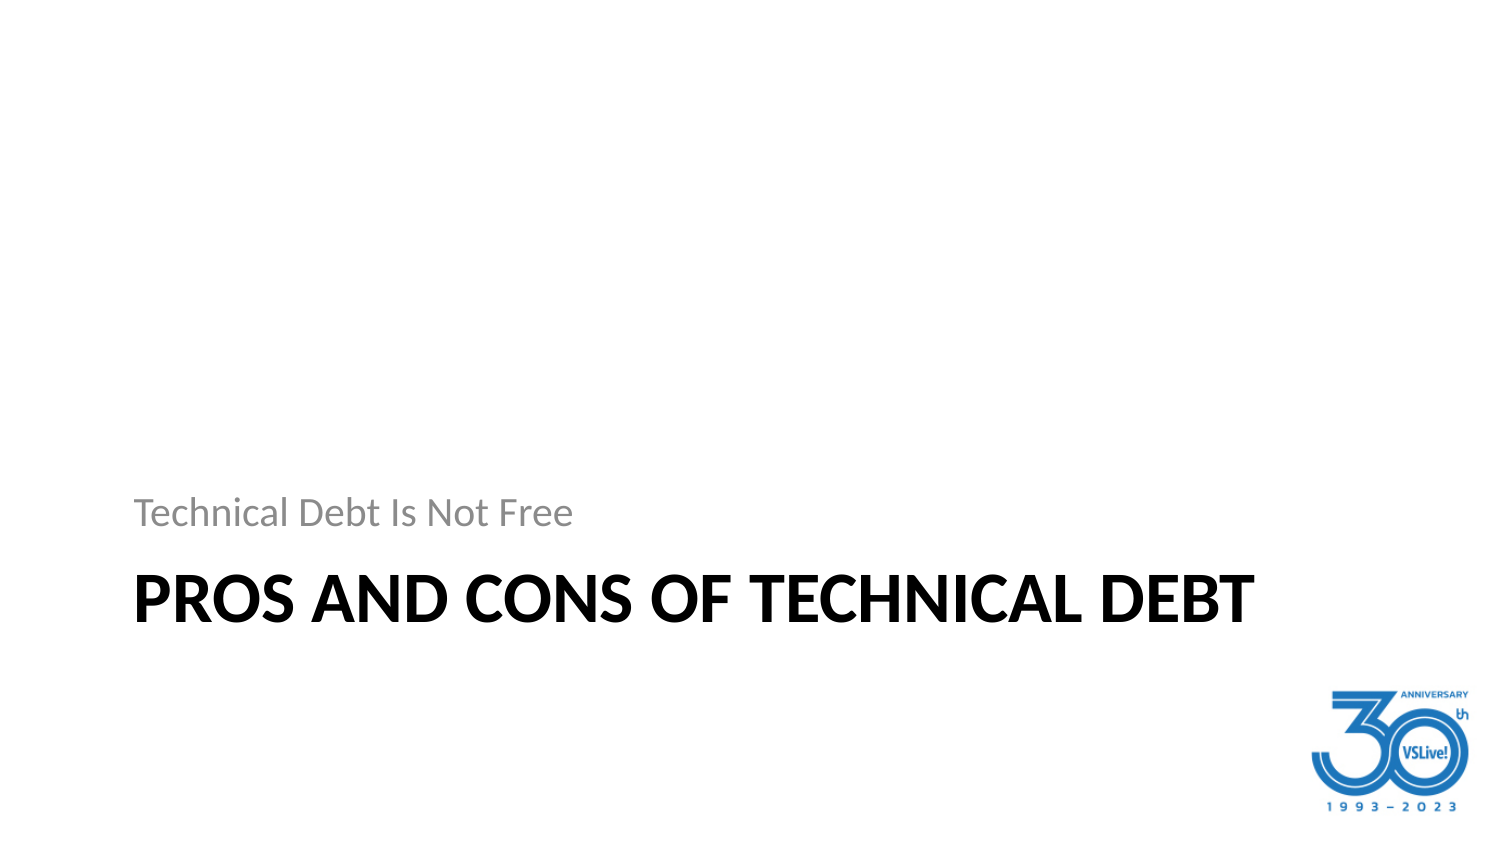

Technical Debt Is Not Free
# Pros and Cons of Technical Debt